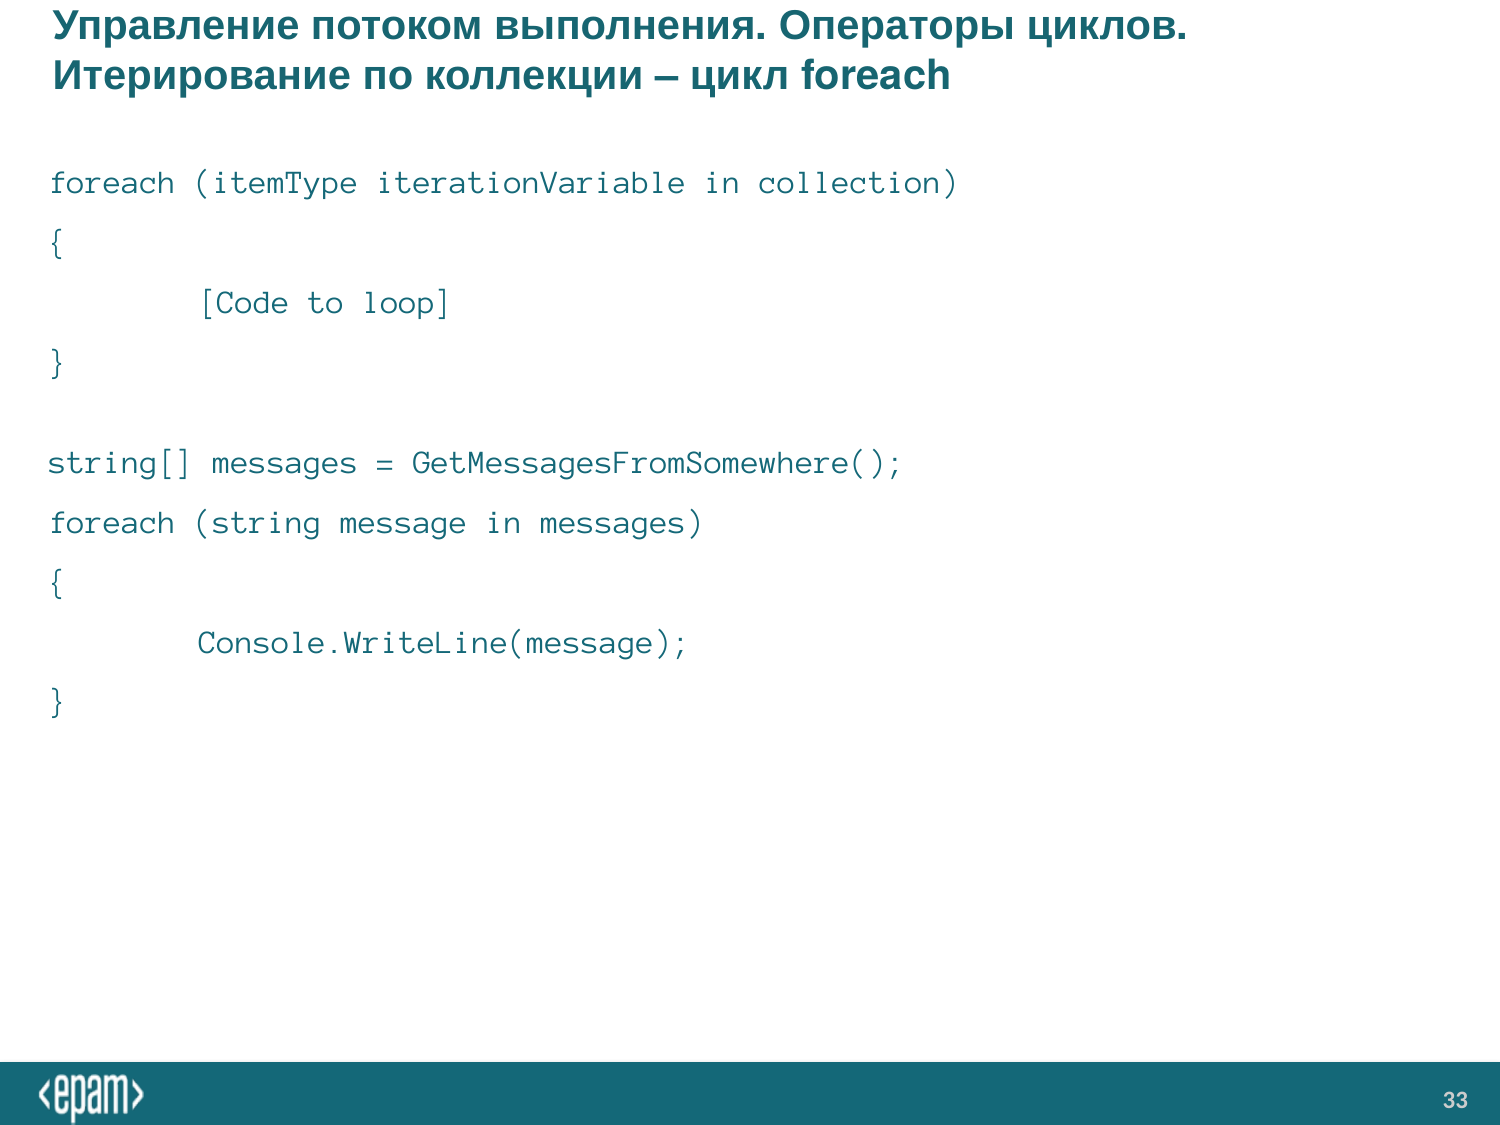

# Управление потоком выполнения. Операторы циклов. Итерирование по коллекции – цикл foreach
foreach (itemType iterationVariable in collection)
{
	[Code to loop]
}

string[] messages = GetMessagesFromSomewhere();
foreach (string message in messages)
{
	Console.WriteLine(message);
}